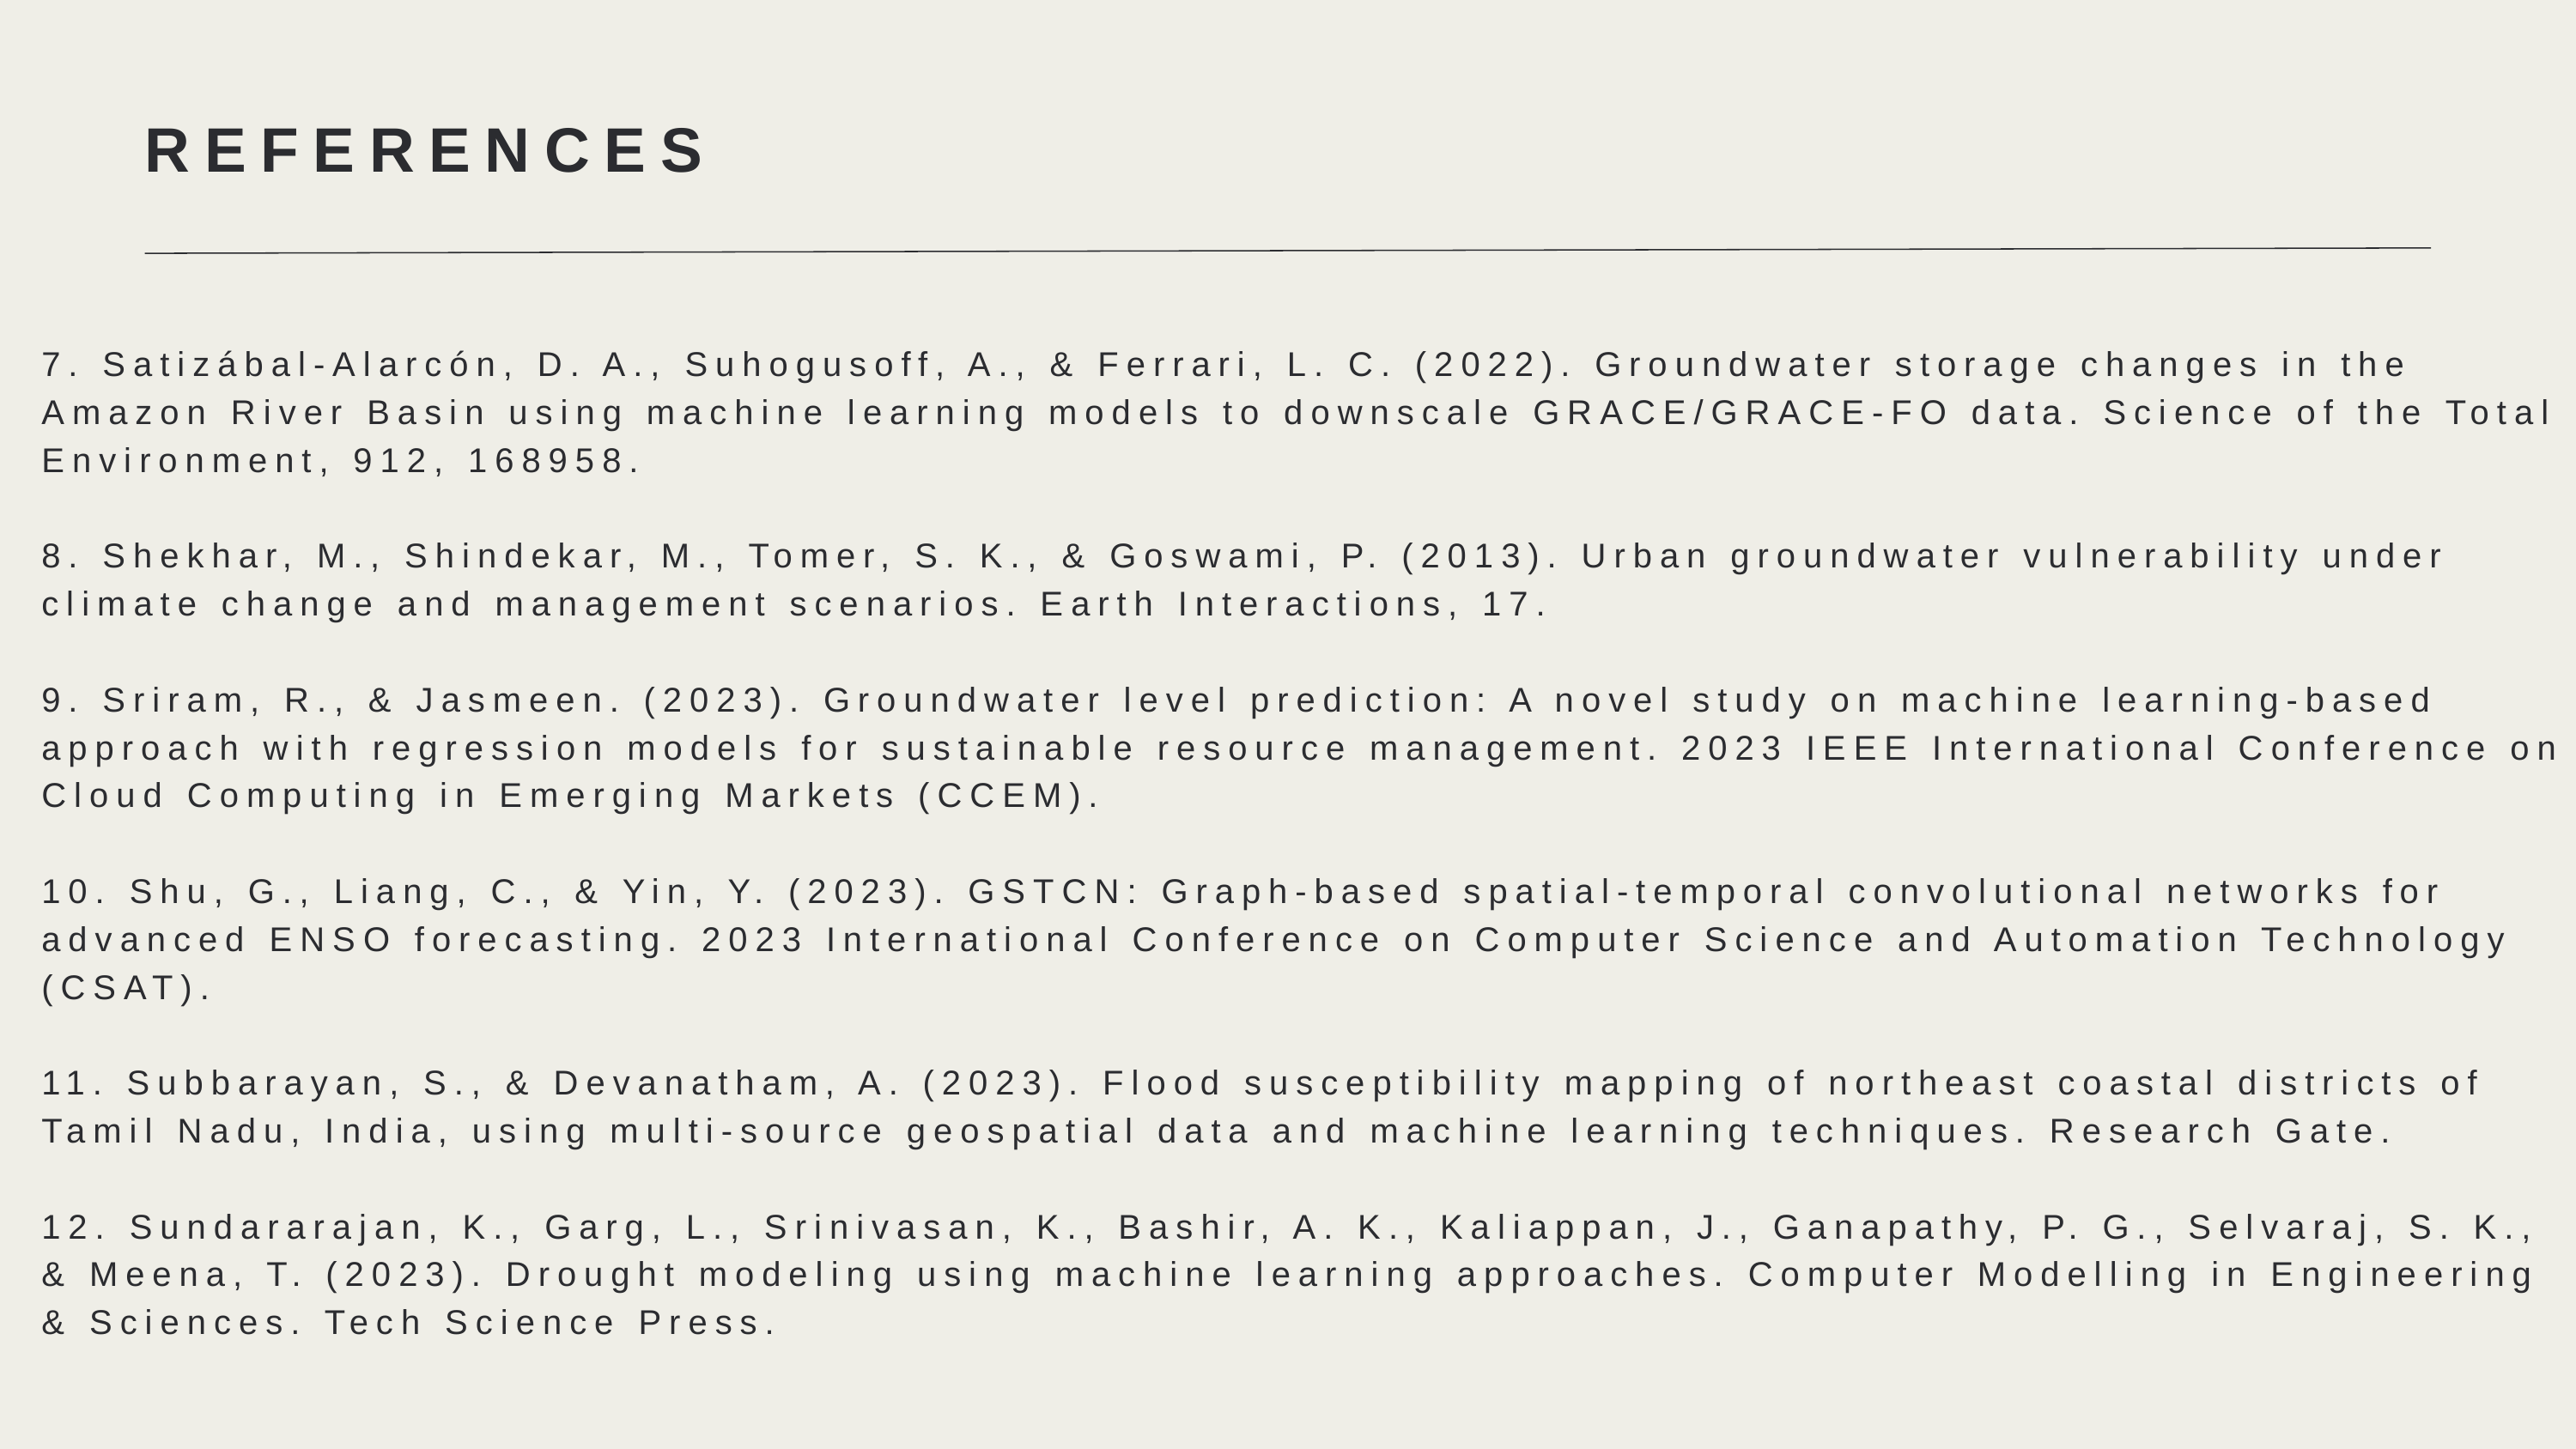

REFERENCES

7. Satizábal-Alarcón, D. A., Suhogusoff, A., & Ferrari, L. C. (2022). Groundwater storage changes in the Amazon River Basin using machine learning models to downscale GRACE/GRACE-FO data. Science of the Total Environment, 912, 168958.

8. Shekhar, M., Shindekar, M., Tomer, S. K., & Goswami, P. (2013). Urban groundwater vulnerability under climate change and management scenarios. Earth Interactions, 17.

9. Sriram, R., & Jasmeen. (2023). Groundwater level prediction: A novel study on machine learning-based approach with regression models for sustainable resource management. 2023 IEEE International Conference on Cloud Computing in Emerging Markets (CCEM).

10. Shu, G., Liang, C., & Yin, Y. (2023). GSTCN: Graph-based spatial-temporal convolutional networks for advanced ENSO forecasting. 2023 International Conference on Computer Science and Automation Technology (CSAT).

11. Subbarayan, S., & Devanatham, A. (2023). Flood susceptibility mapping of northeast coastal districts of Tamil Nadu, India, using multi-source geospatial data and machine learning techniques. Research Gate.

12. Sundararajan, K., Garg, L., Srinivasan, K., Bashir, A. K., Kaliappan, J., Ganapathy, P. G., Selvaraj, S. K., & Meena, T. (2023). Drought modeling using machine learning approaches. Computer Modelling in Engineering & Sciences. Tech Science Press.